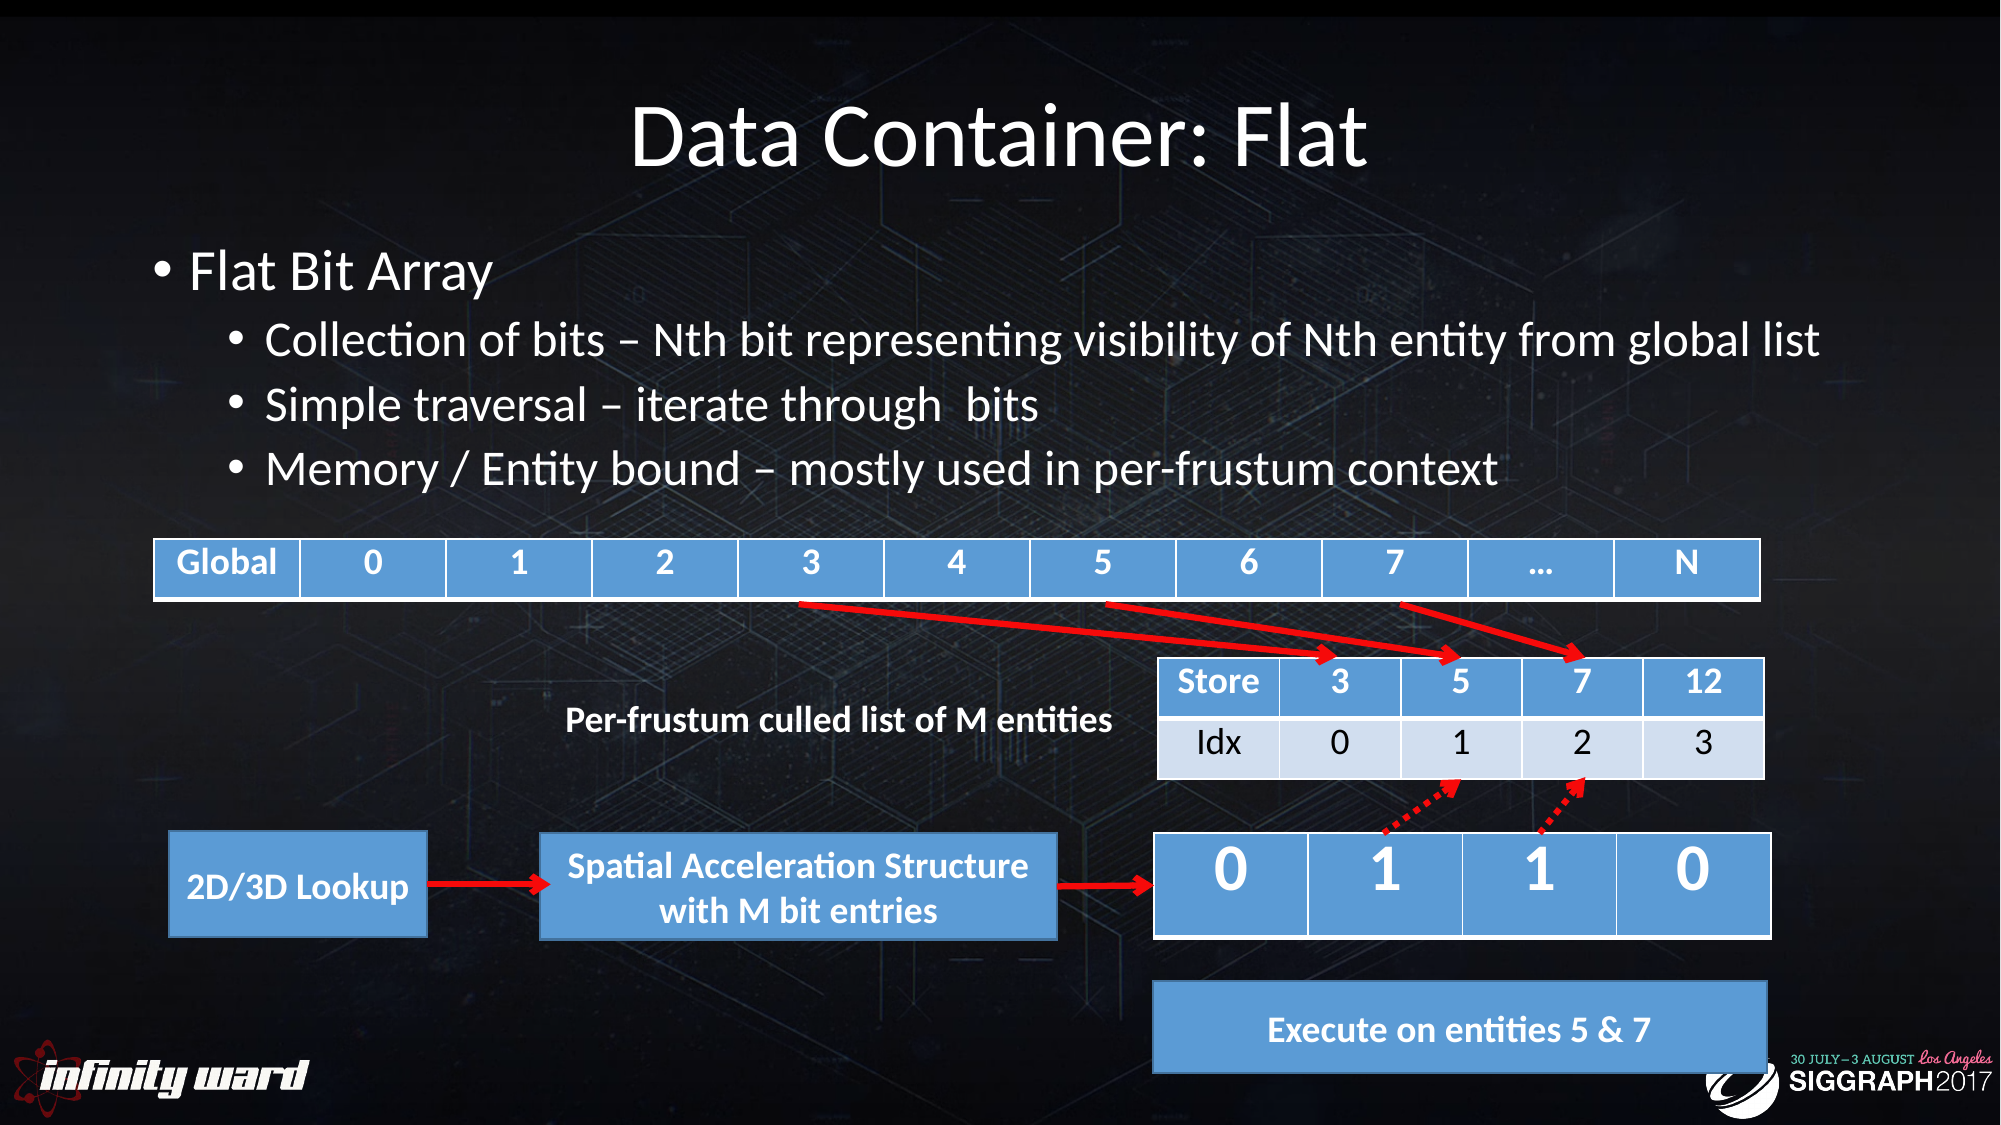

# Data Container: Flat
Flat Bit Array
Collection of bits – Nth bit representing visibility of Nth entity from global list
Simple traversal – iterate through  bits
Memory / Entity bound – mostly used in per-frustum context

| Global | 0 | 1 | 2 | 3 | 4 | 5 | 6 | 7 | … | N |
| --- | --- | --- | --- | --- | --- | --- | --- | --- | --- | --- |
| Store | 3 | 5 | 7 | 12 |
| --- | --- | --- | --- | --- |
| Idx | 0 | 1 | 2 | 3 |
Per-frustum culled list of M entities
2D/3D Lookup
Spatial Acceleration Structure with M bit entries
| 0 | 1 | 1 | 0 |
| --- | --- | --- | --- |
Execute on entities 5 & 7